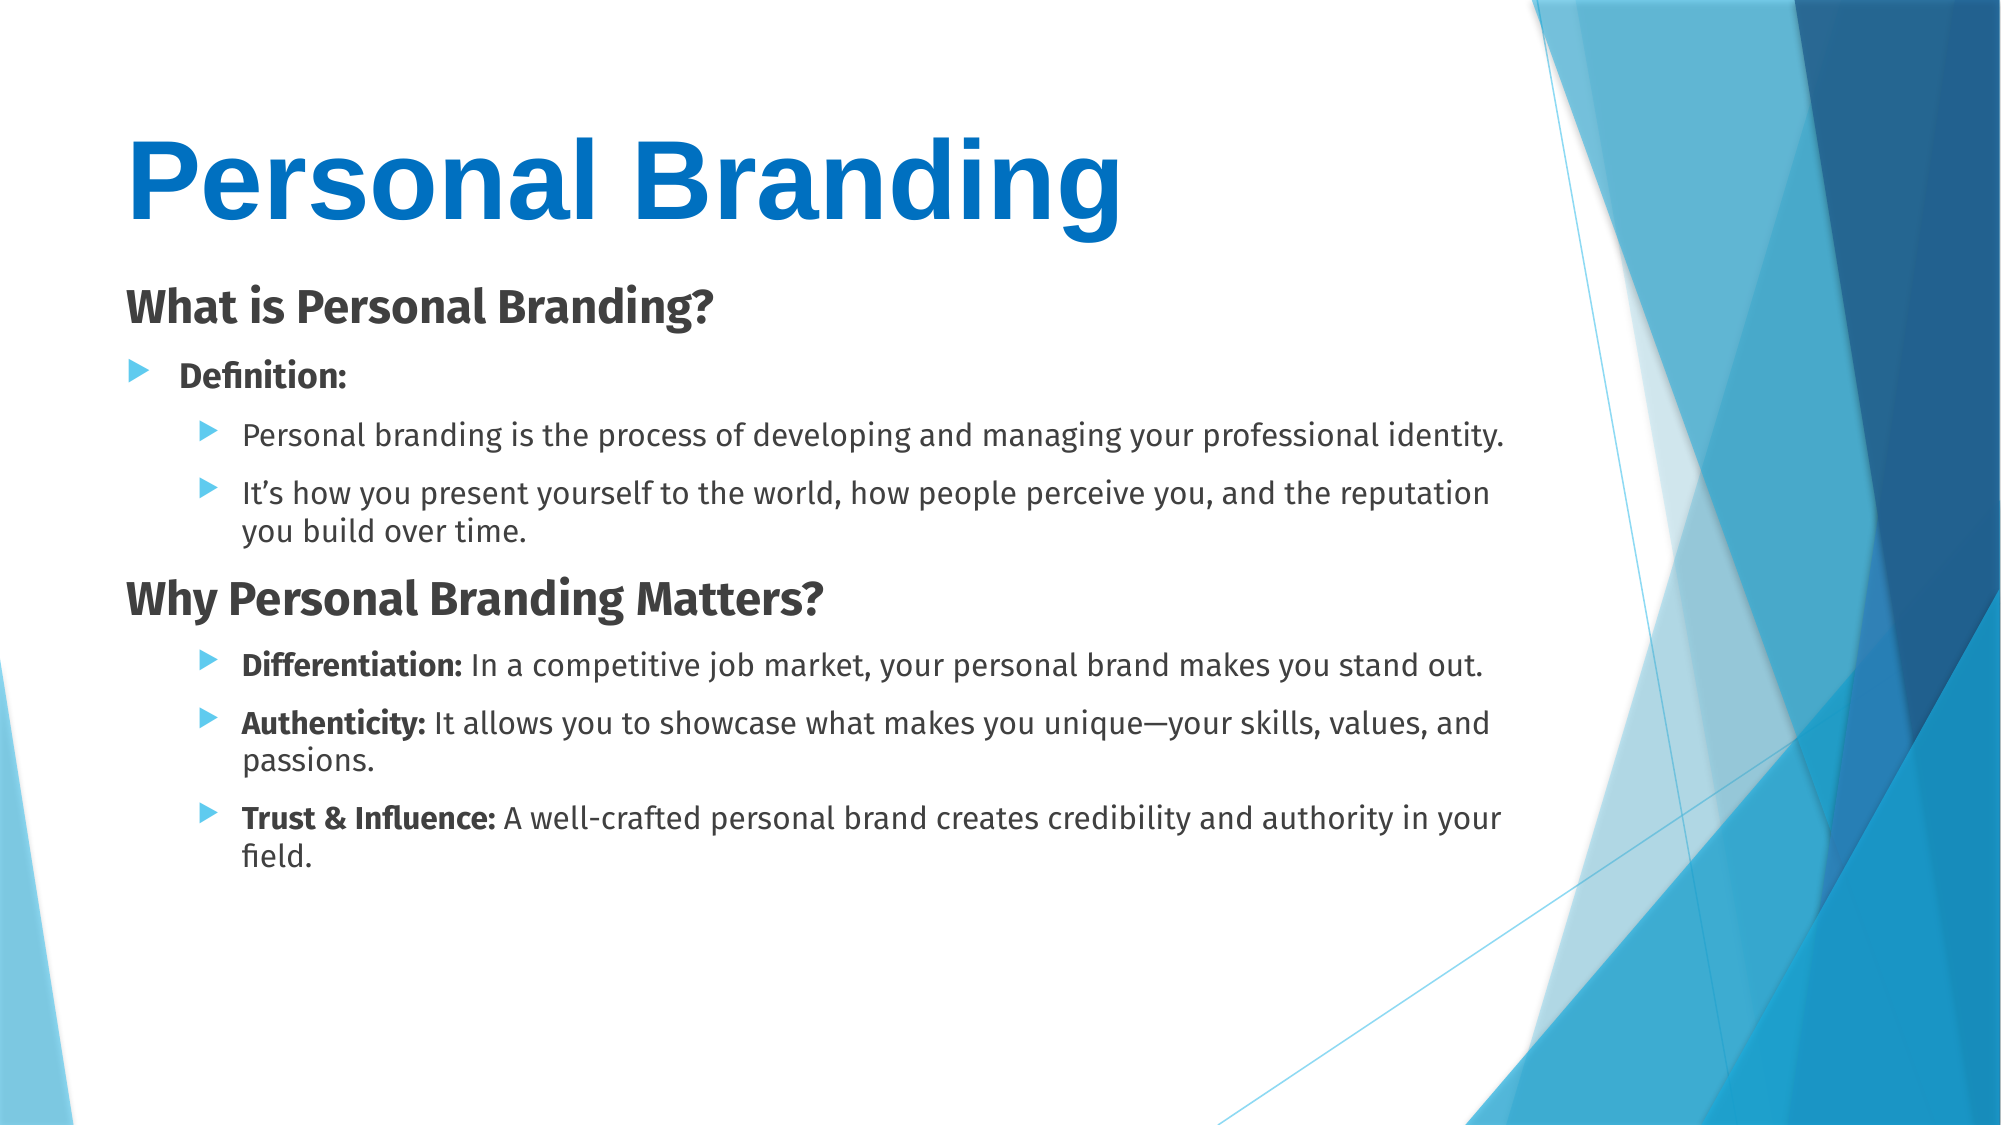

# Personal Branding
What is Personal Branding?
Definition:
Personal branding is the process of developing and managing your professional identity.
It’s how you present yourself to the world, how people perceive you, and the reputation you build over time.
Why Personal Branding Matters?
Differentiation: In a competitive job market, your personal brand makes you stand out.
Authenticity: It allows you to showcase what makes you unique—your skills, values, and passions.
Trust & Influence: A well-crafted personal brand creates credibility and authority in your field.